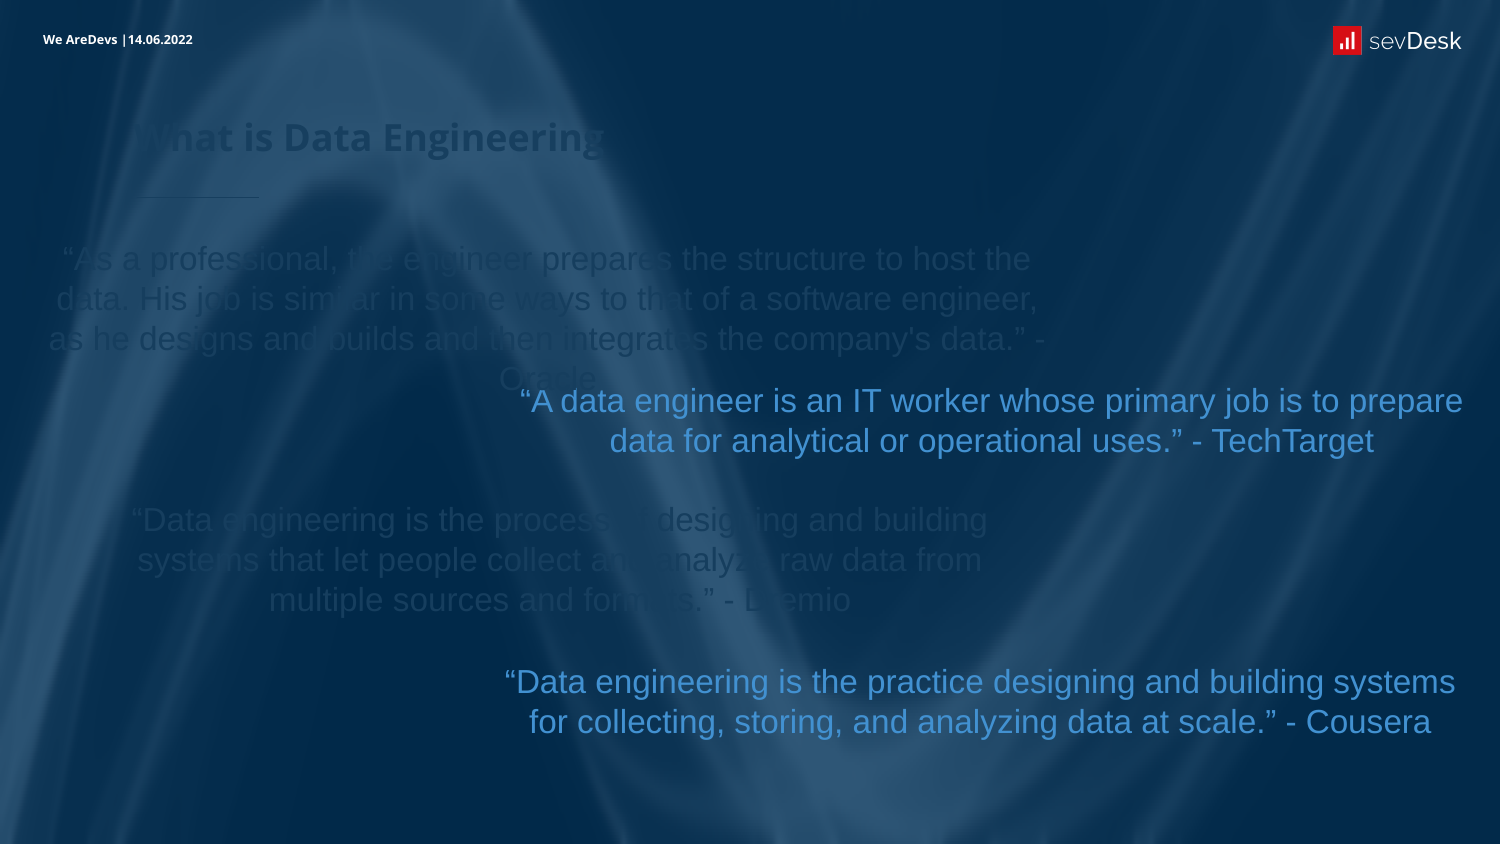

We AreDevs |14.06.2022
# What is Data Engineering
“As a professional, the engineer prepares the structure to host the data. His job is similar in some ways to that of a software engineer, as he designs and builds and then integrates the company's data.” - Oracle
“A data engineer is an IT worker whose primary job is to prepare data for analytical or operational uses.” - TechTarget
“Data engineering is the process of designing and building systems that let people collect and analyze raw data from multiple sources and formats.” - Dremio
“Data engineering is the practice designing and building systems for collecting, storing, and analyzing data at scale.” - Cousera